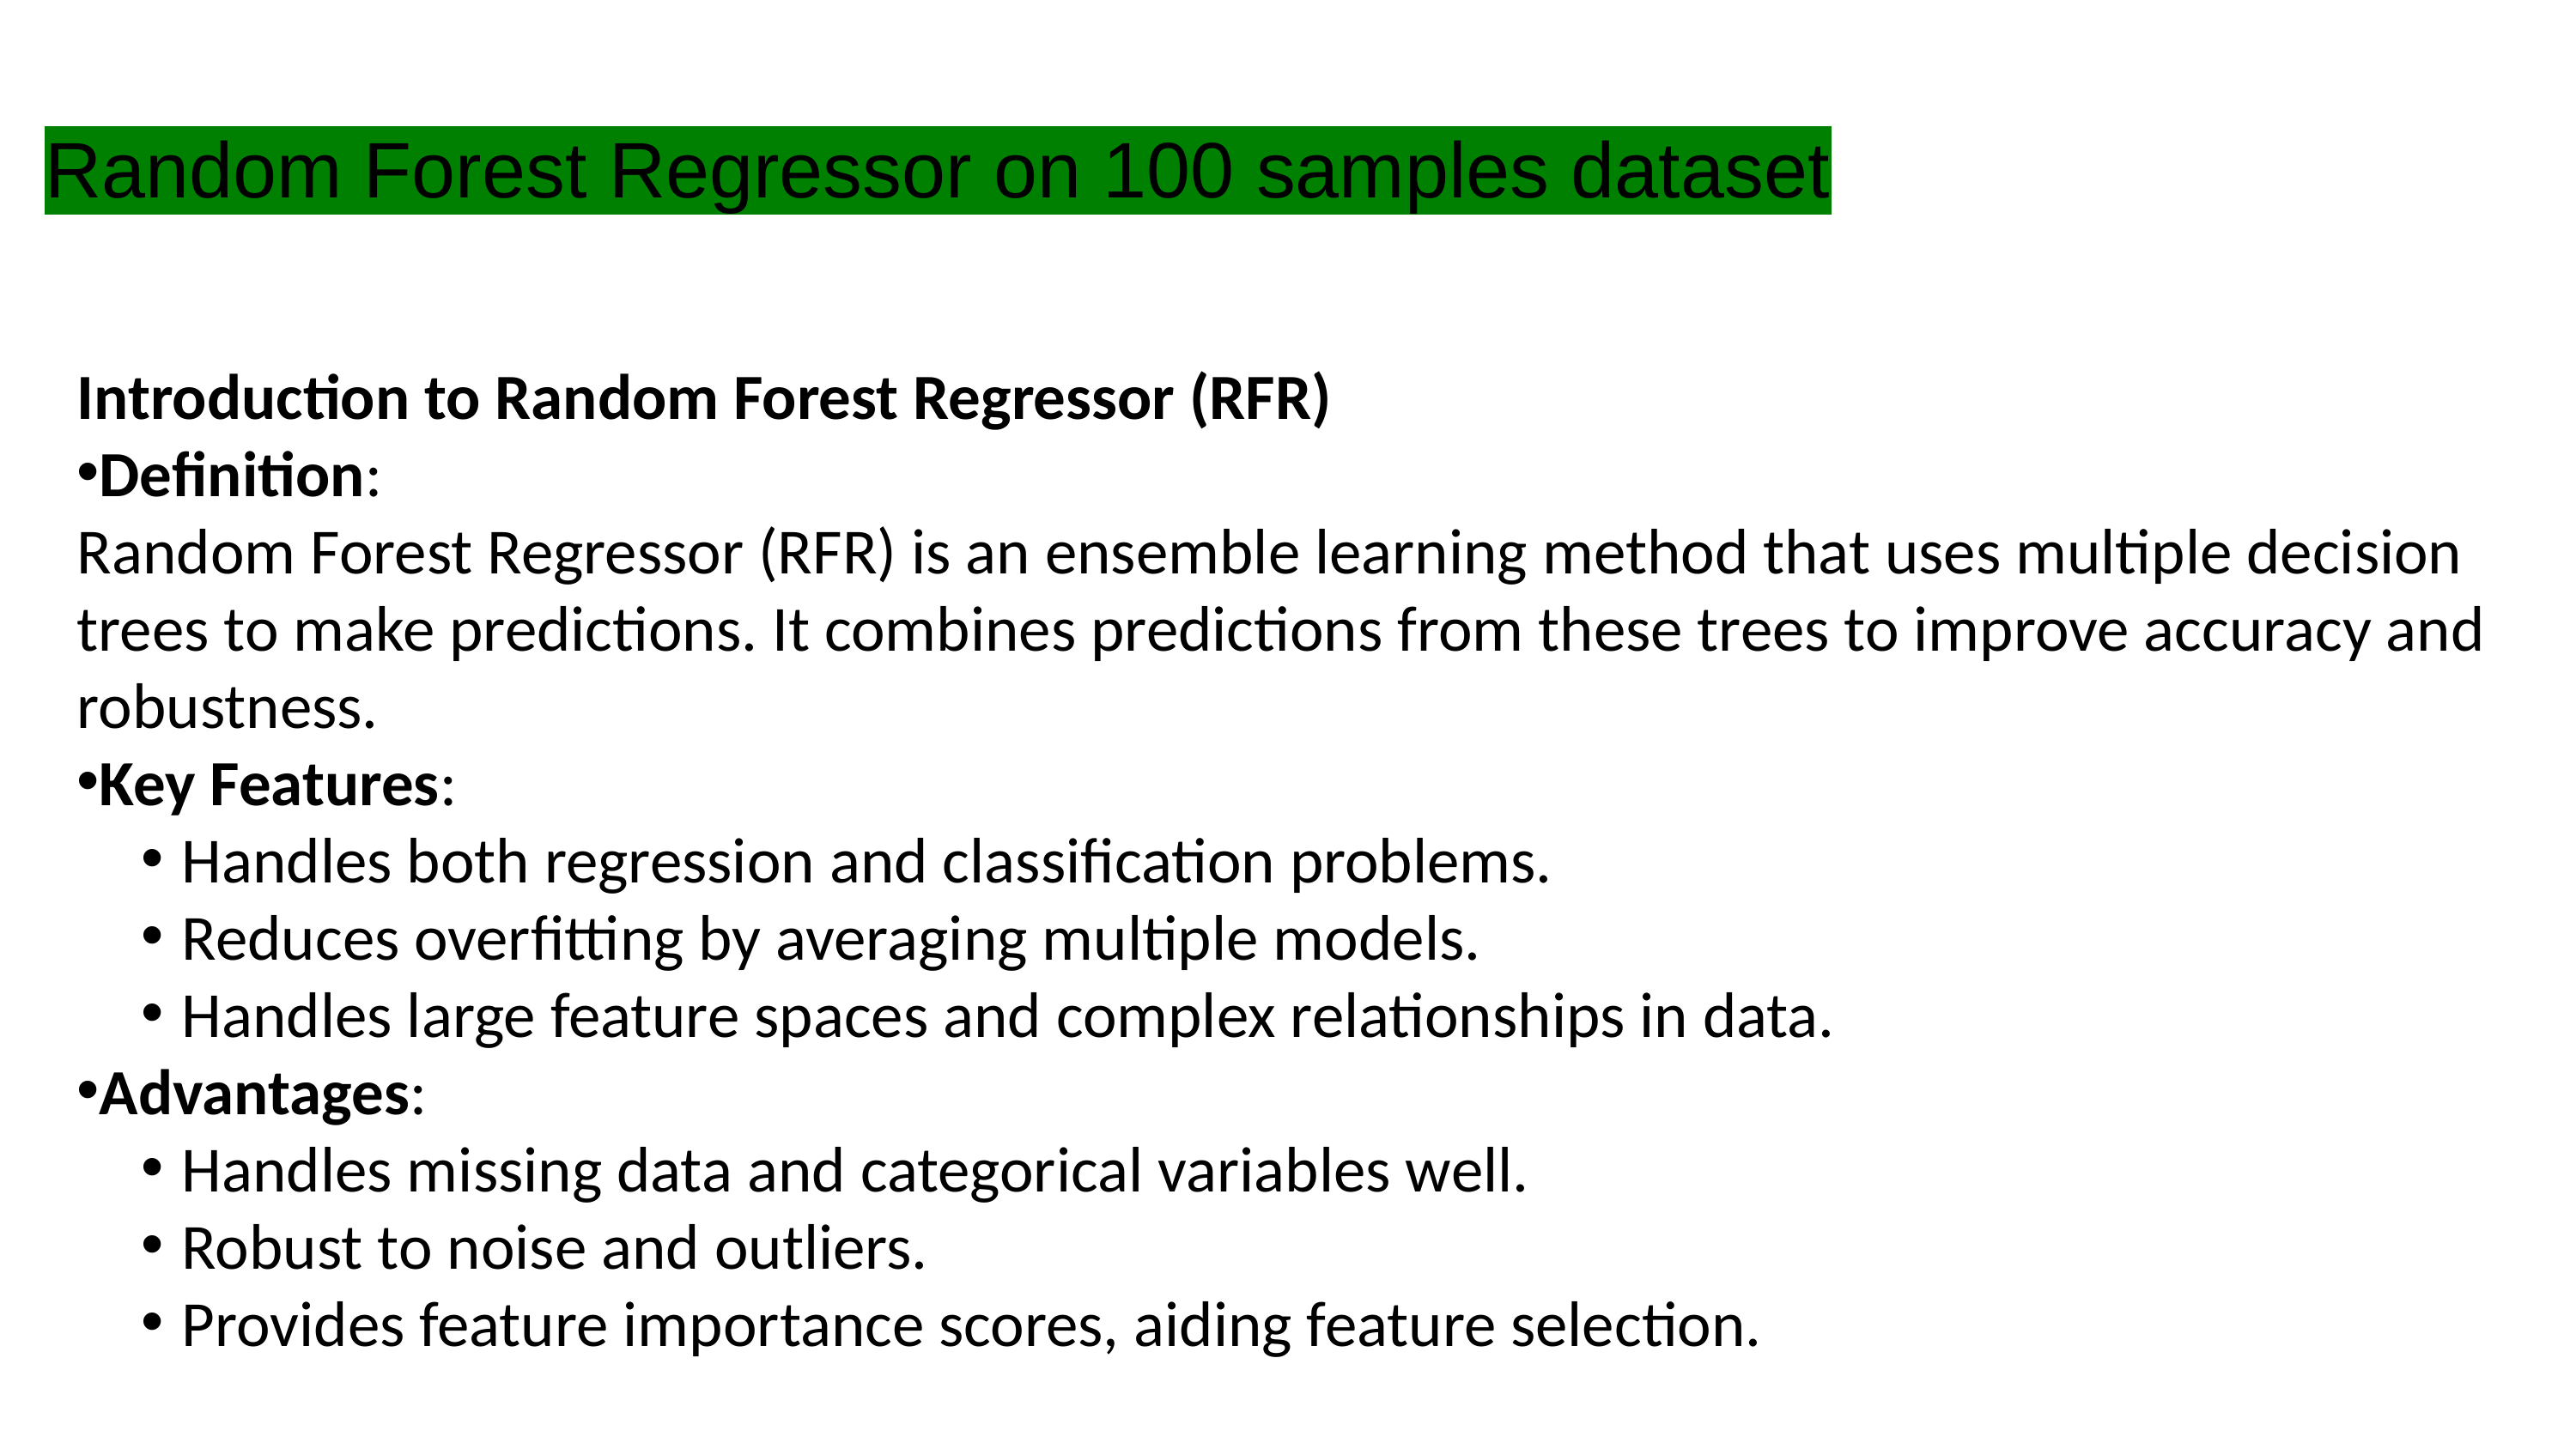

Random Forest Regressor on 100 samples dataset
Introduction to Random Forest Regressor (RFR)
Definition:
Random Forest Regressor (RFR) is an ensemble learning method that uses multiple decision trees to make predictions. It combines predictions from these trees to improve accuracy and robustness.
Key Features:
Handles both regression and classification problems.
Reduces overfitting by averaging multiple models.
Handles large feature spaces and complex relationships in data.
Advantages:
Handles missing data and categorical variables well.
Robust to noise and outliers.
Provides feature importance scores, aiding feature selection.